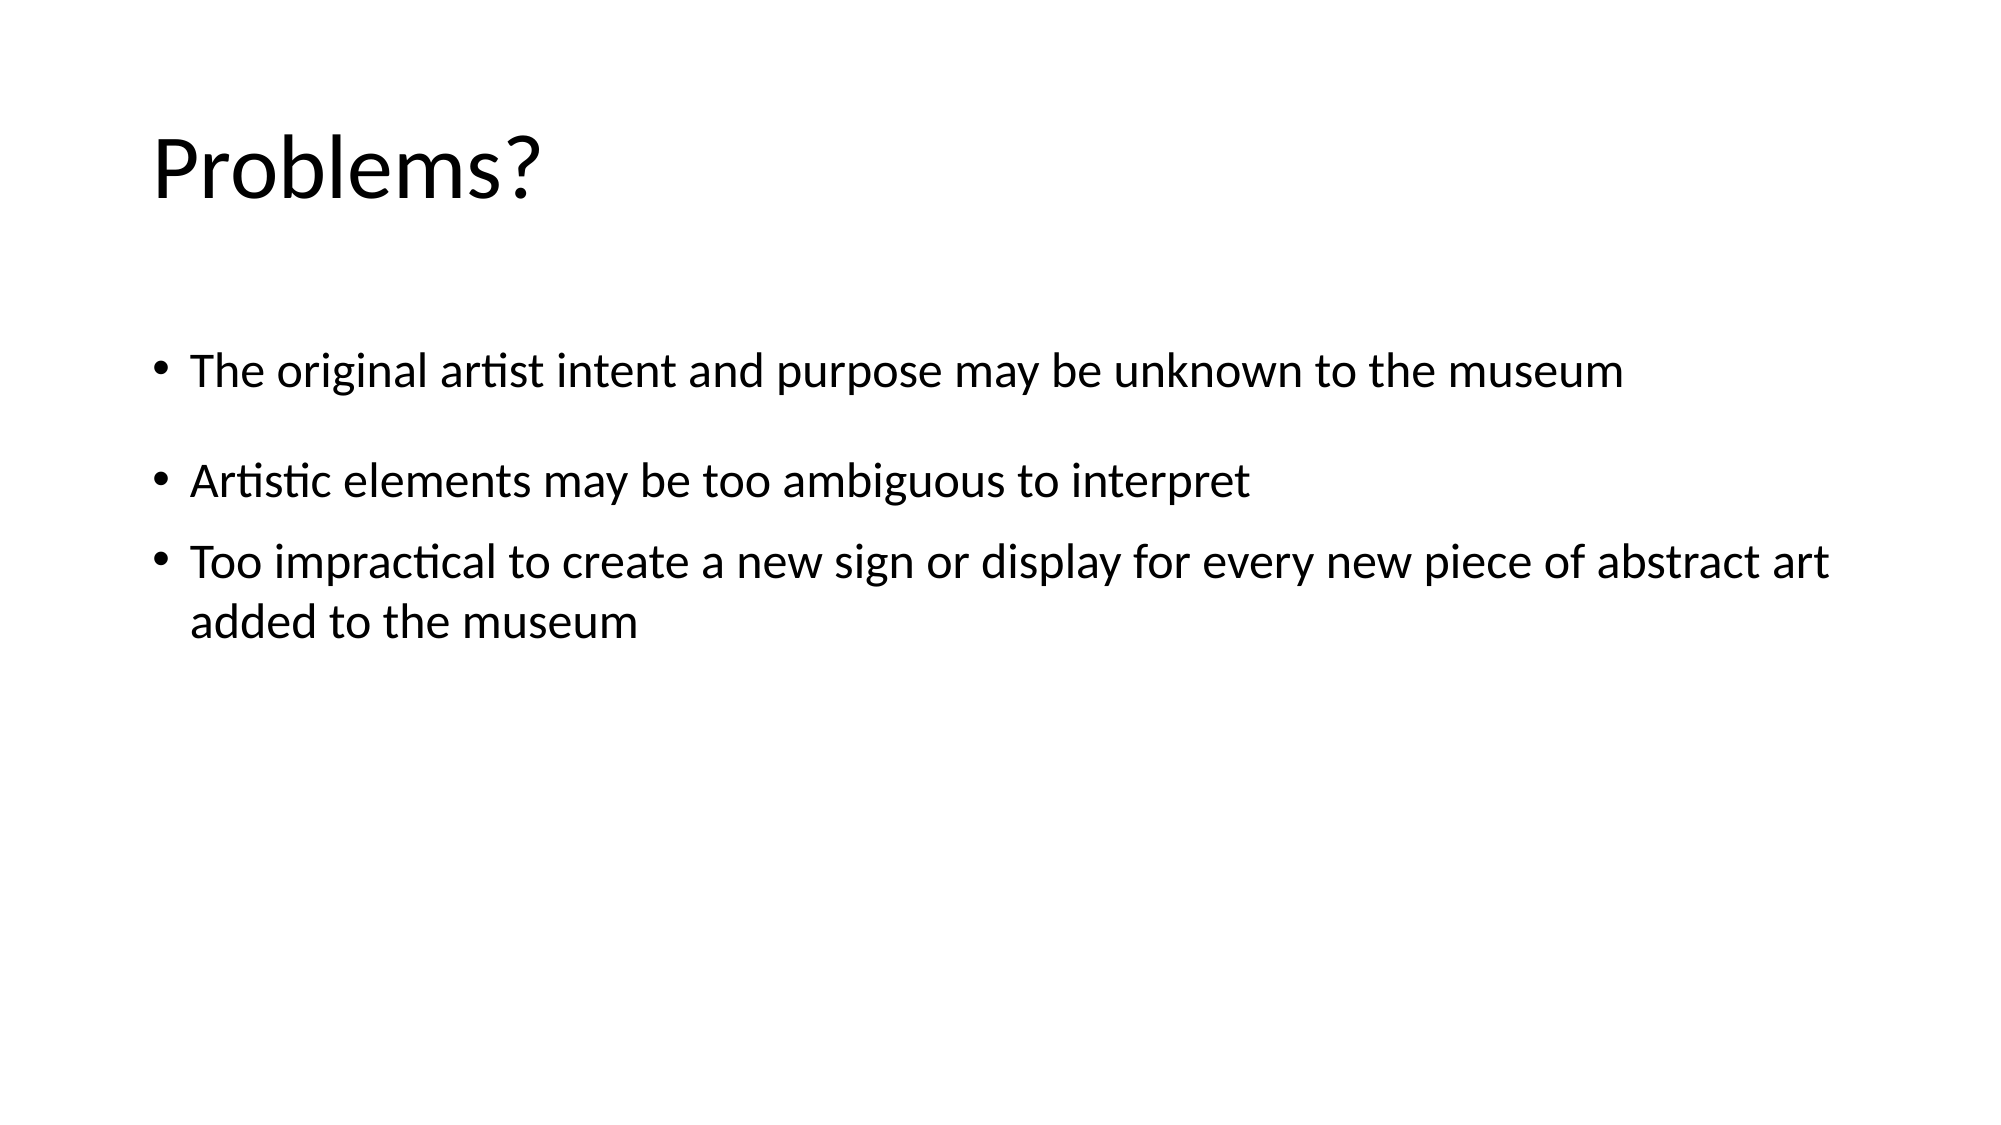

# Problems?
The original artist intent and purpose may be unknown to the museum
Artistic elements may be too ambiguous to interpret
Too impractical to create a new sign or display for every new piece of abstract art added to the museum